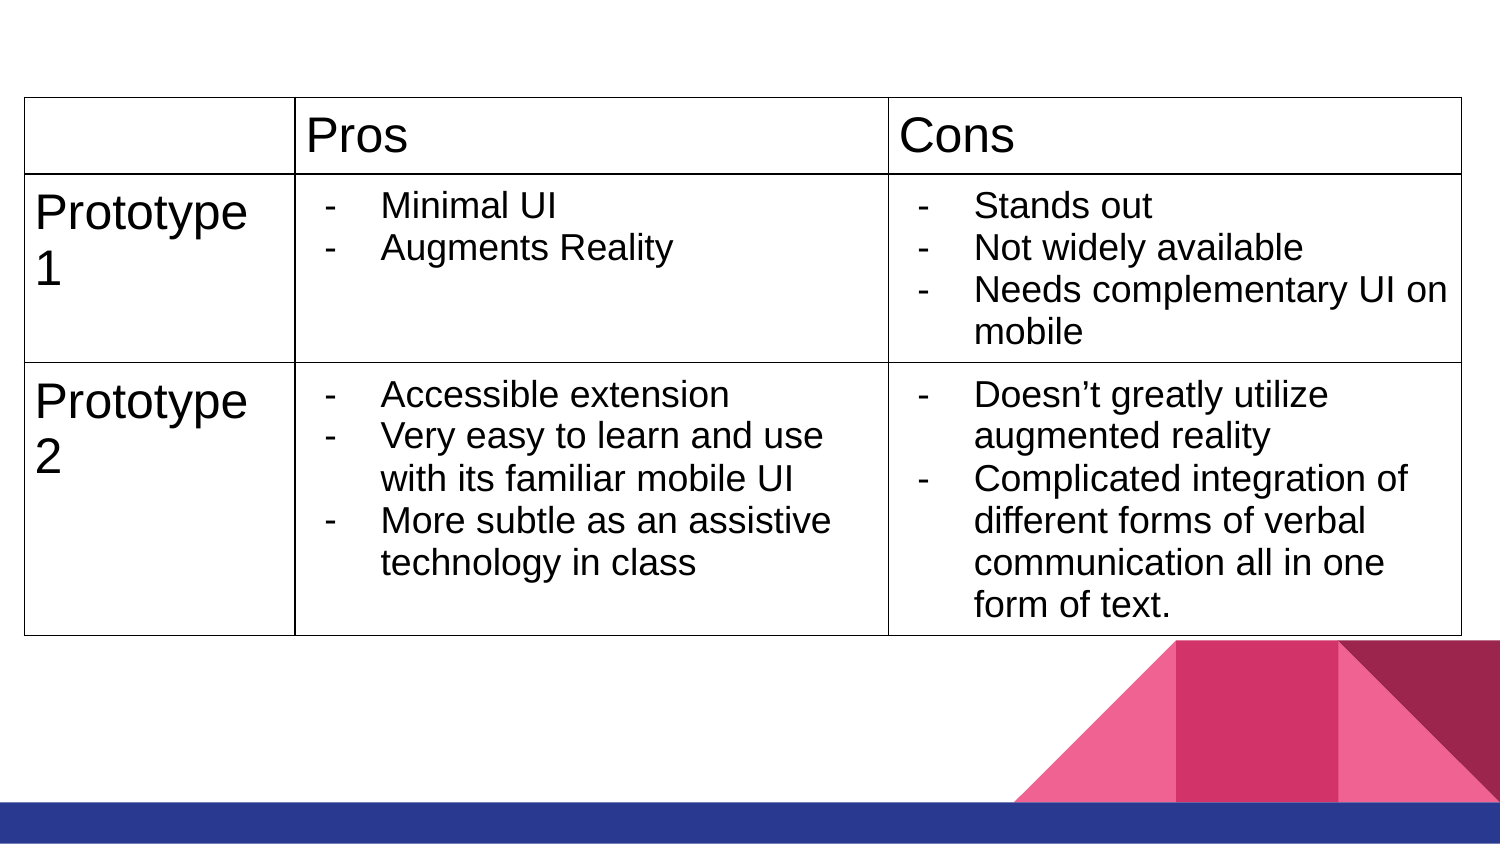

|  | Pros | Cons |
| --- | --- | --- |
| Prototype 1 | Minimal UI Augments Reality | Stands out Not widely available Needs complementary UI on mobile |
| Prototype 2 | Accessible extension Very easy to learn and use with its familiar mobile UI More subtle as an assistive technology in class | Doesn’t greatly utilize augmented reality Complicated integration of different forms of verbal communication all in one form of text. |